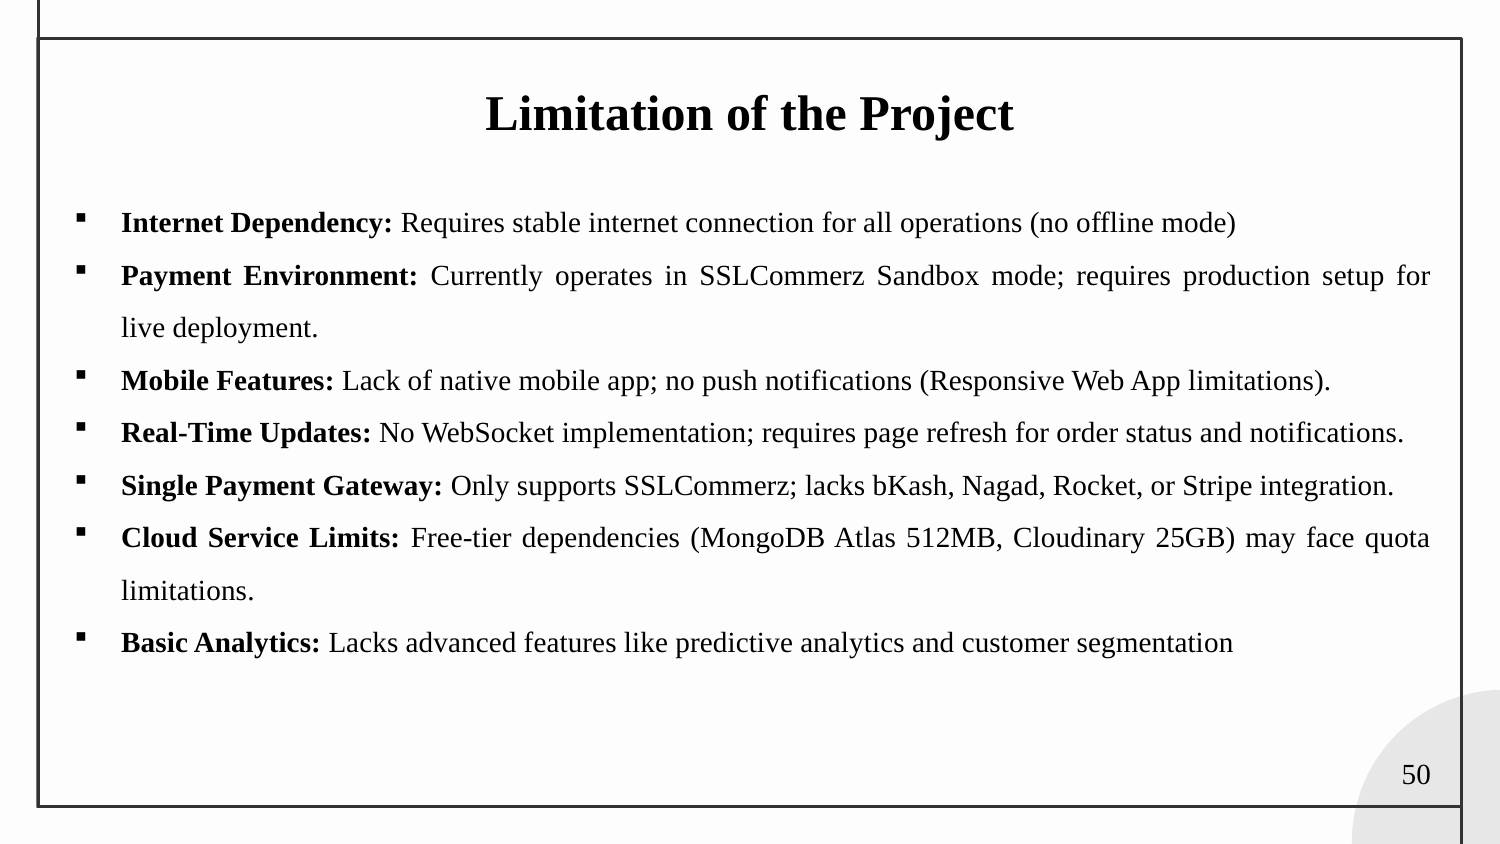

Limitation of the Project
Internet Dependency: Requires stable internet connection for all operations (no offline mode)
Payment Environment: Currently operates in SSLCommerz Sandbox mode; requires production setup for live deployment.
Mobile Features: Lack of native mobile app; no push notifications (Responsive Web App limitations).
Real-Time Updates: No WebSocket implementation; requires page refresh for order status and notifications.
Single Payment Gateway: Only supports SSLCommerz; lacks bKash, Nagad, Rocket, or Stripe integration.
Cloud Service Limits: Free-tier dependencies (MongoDB Atlas 512MB, Cloudinary 25GB) may face quota limitations.
Basic Analytics: Lacks advanced features like predictive analytics and customer segmentation
50